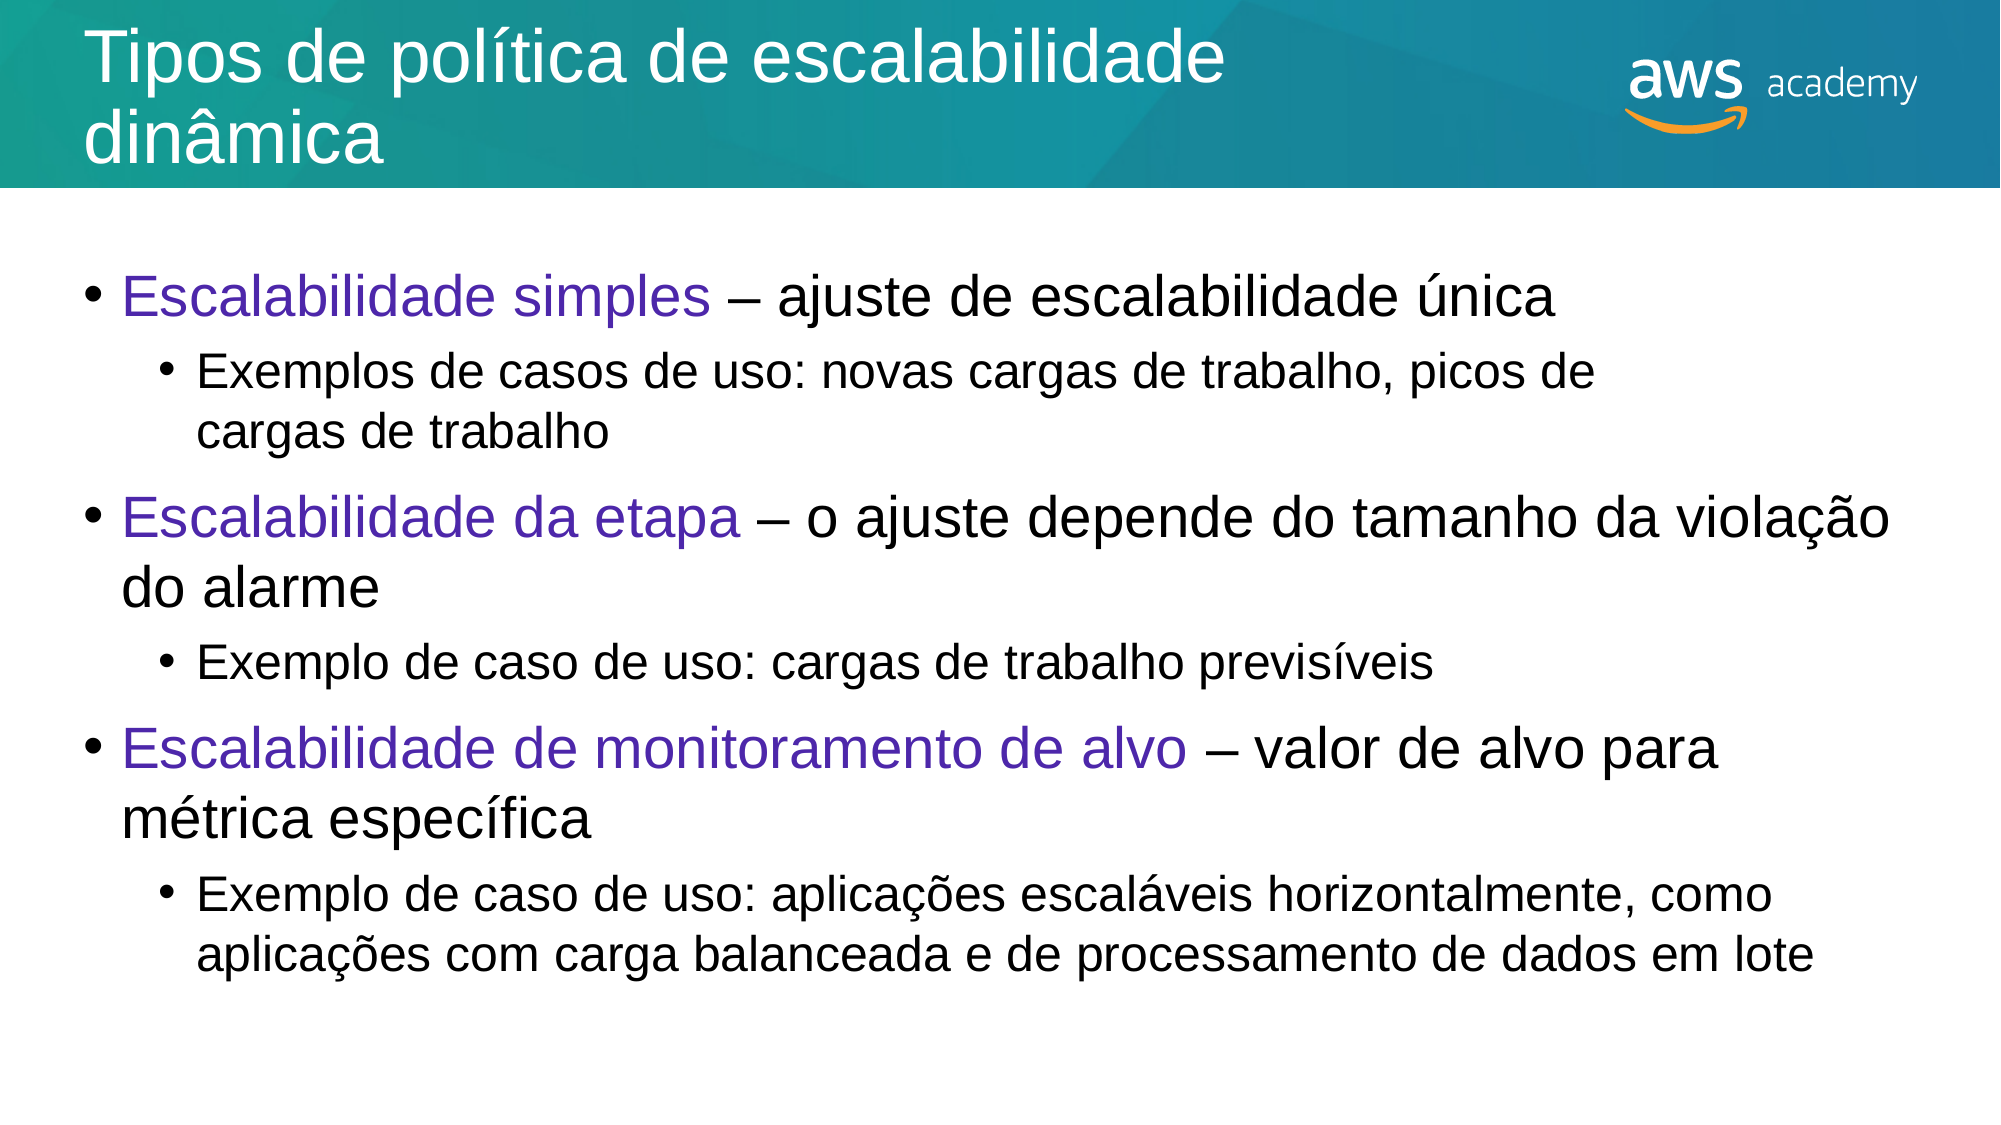

# Tipos de política de escalabilidade dinâmica
Escalabilidade simples – ajuste de escalabilidade única
Exemplos de casos de uso: novas cargas de trabalho, picos de
cargas de trabalho
Escalabilidade da etapa – o ajuste depende do tamanho da violação do alarme
Exemplo de caso de uso: cargas de trabalho previsíveis
Escalabilidade de monitoramento de alvo – valor de alvo para métrica específica
Exemplo de caso de uso: aplicações escaláveis horizontalmente, como aplicações com carga balanceada e de processamento de dados em lote